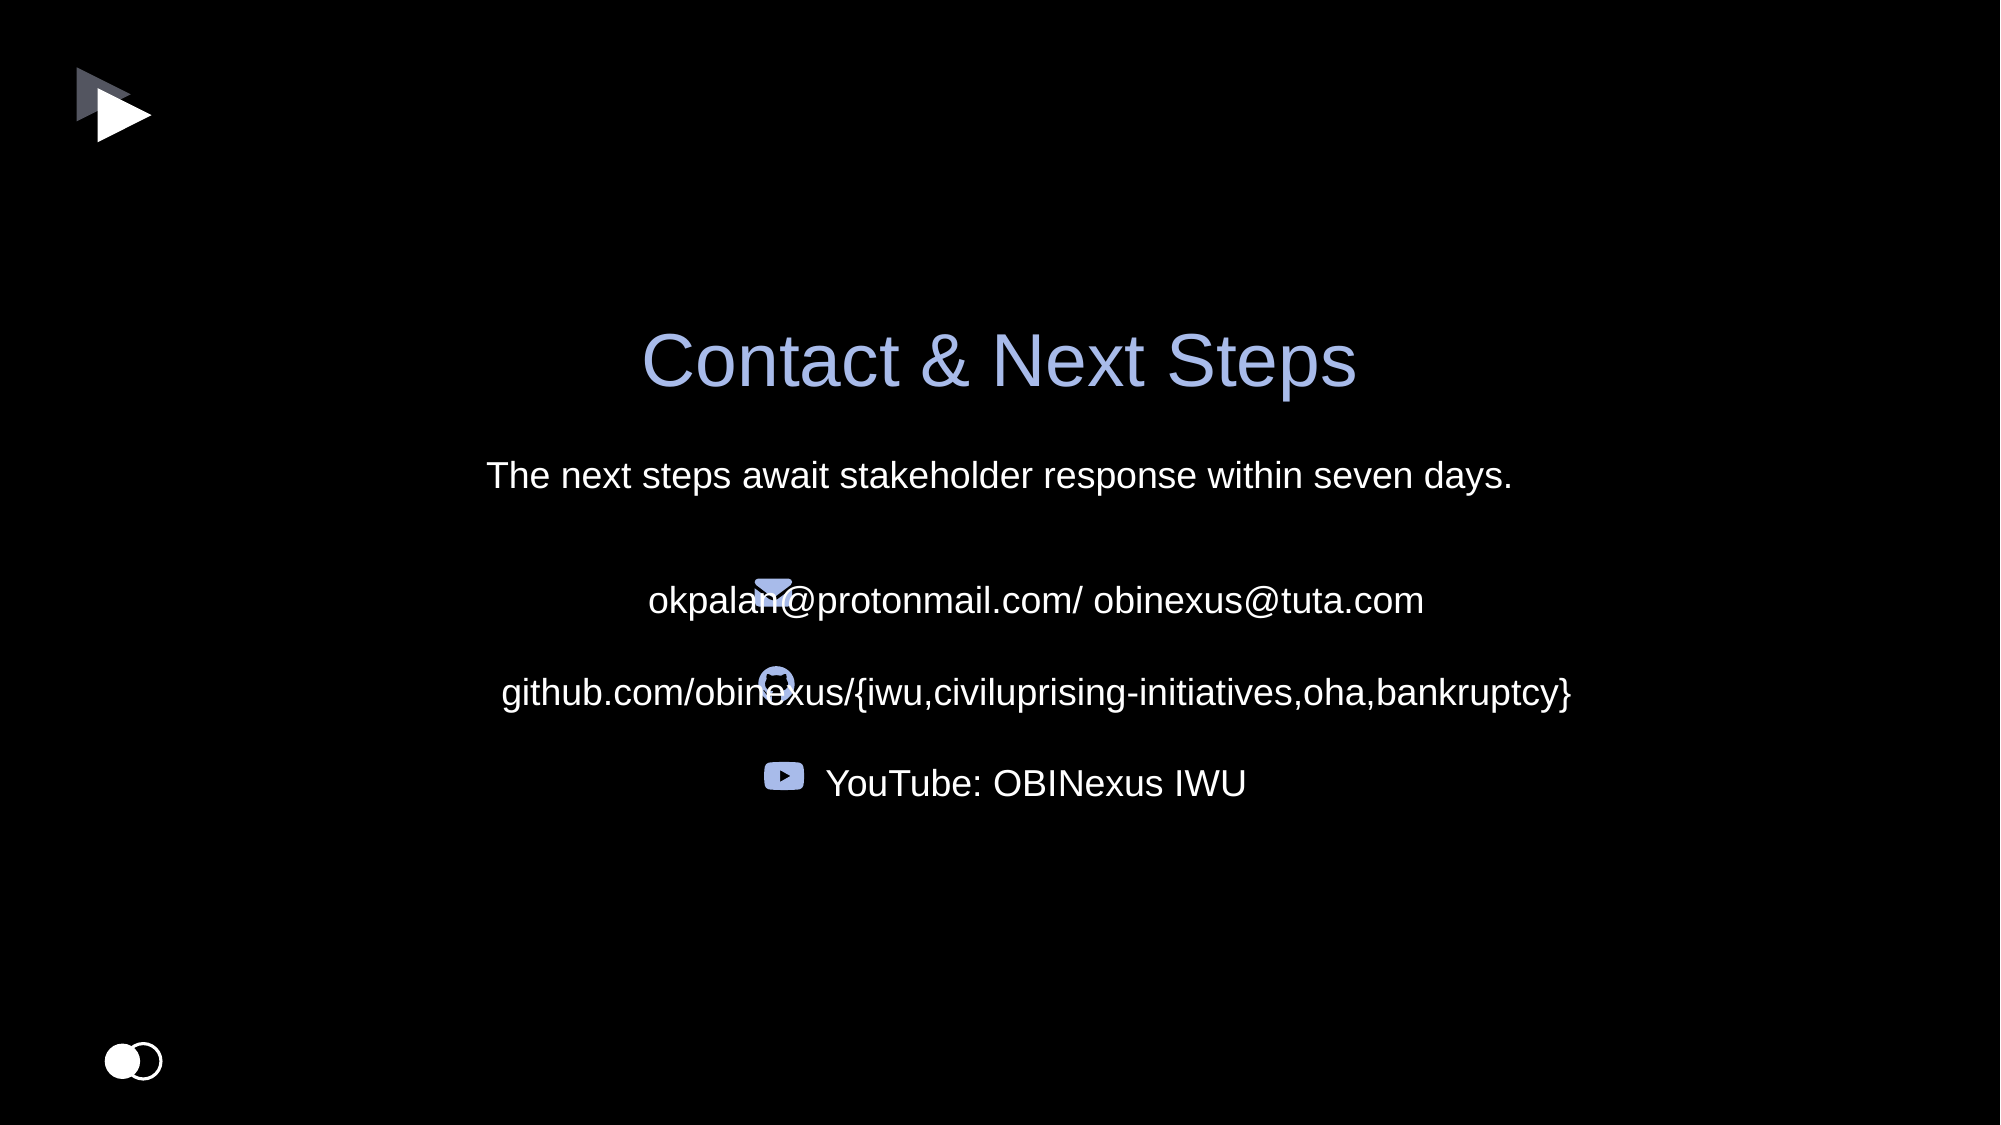

Contact & Next Steps
The next steps await stakeholder response within seven days.
okpalan@protonmail.com/ obinexus@tuta.com

github.com/obinexus/{iwu,civiluprising-initiatives,oha,bankruptcy}

YouTube: OBINexus IWU